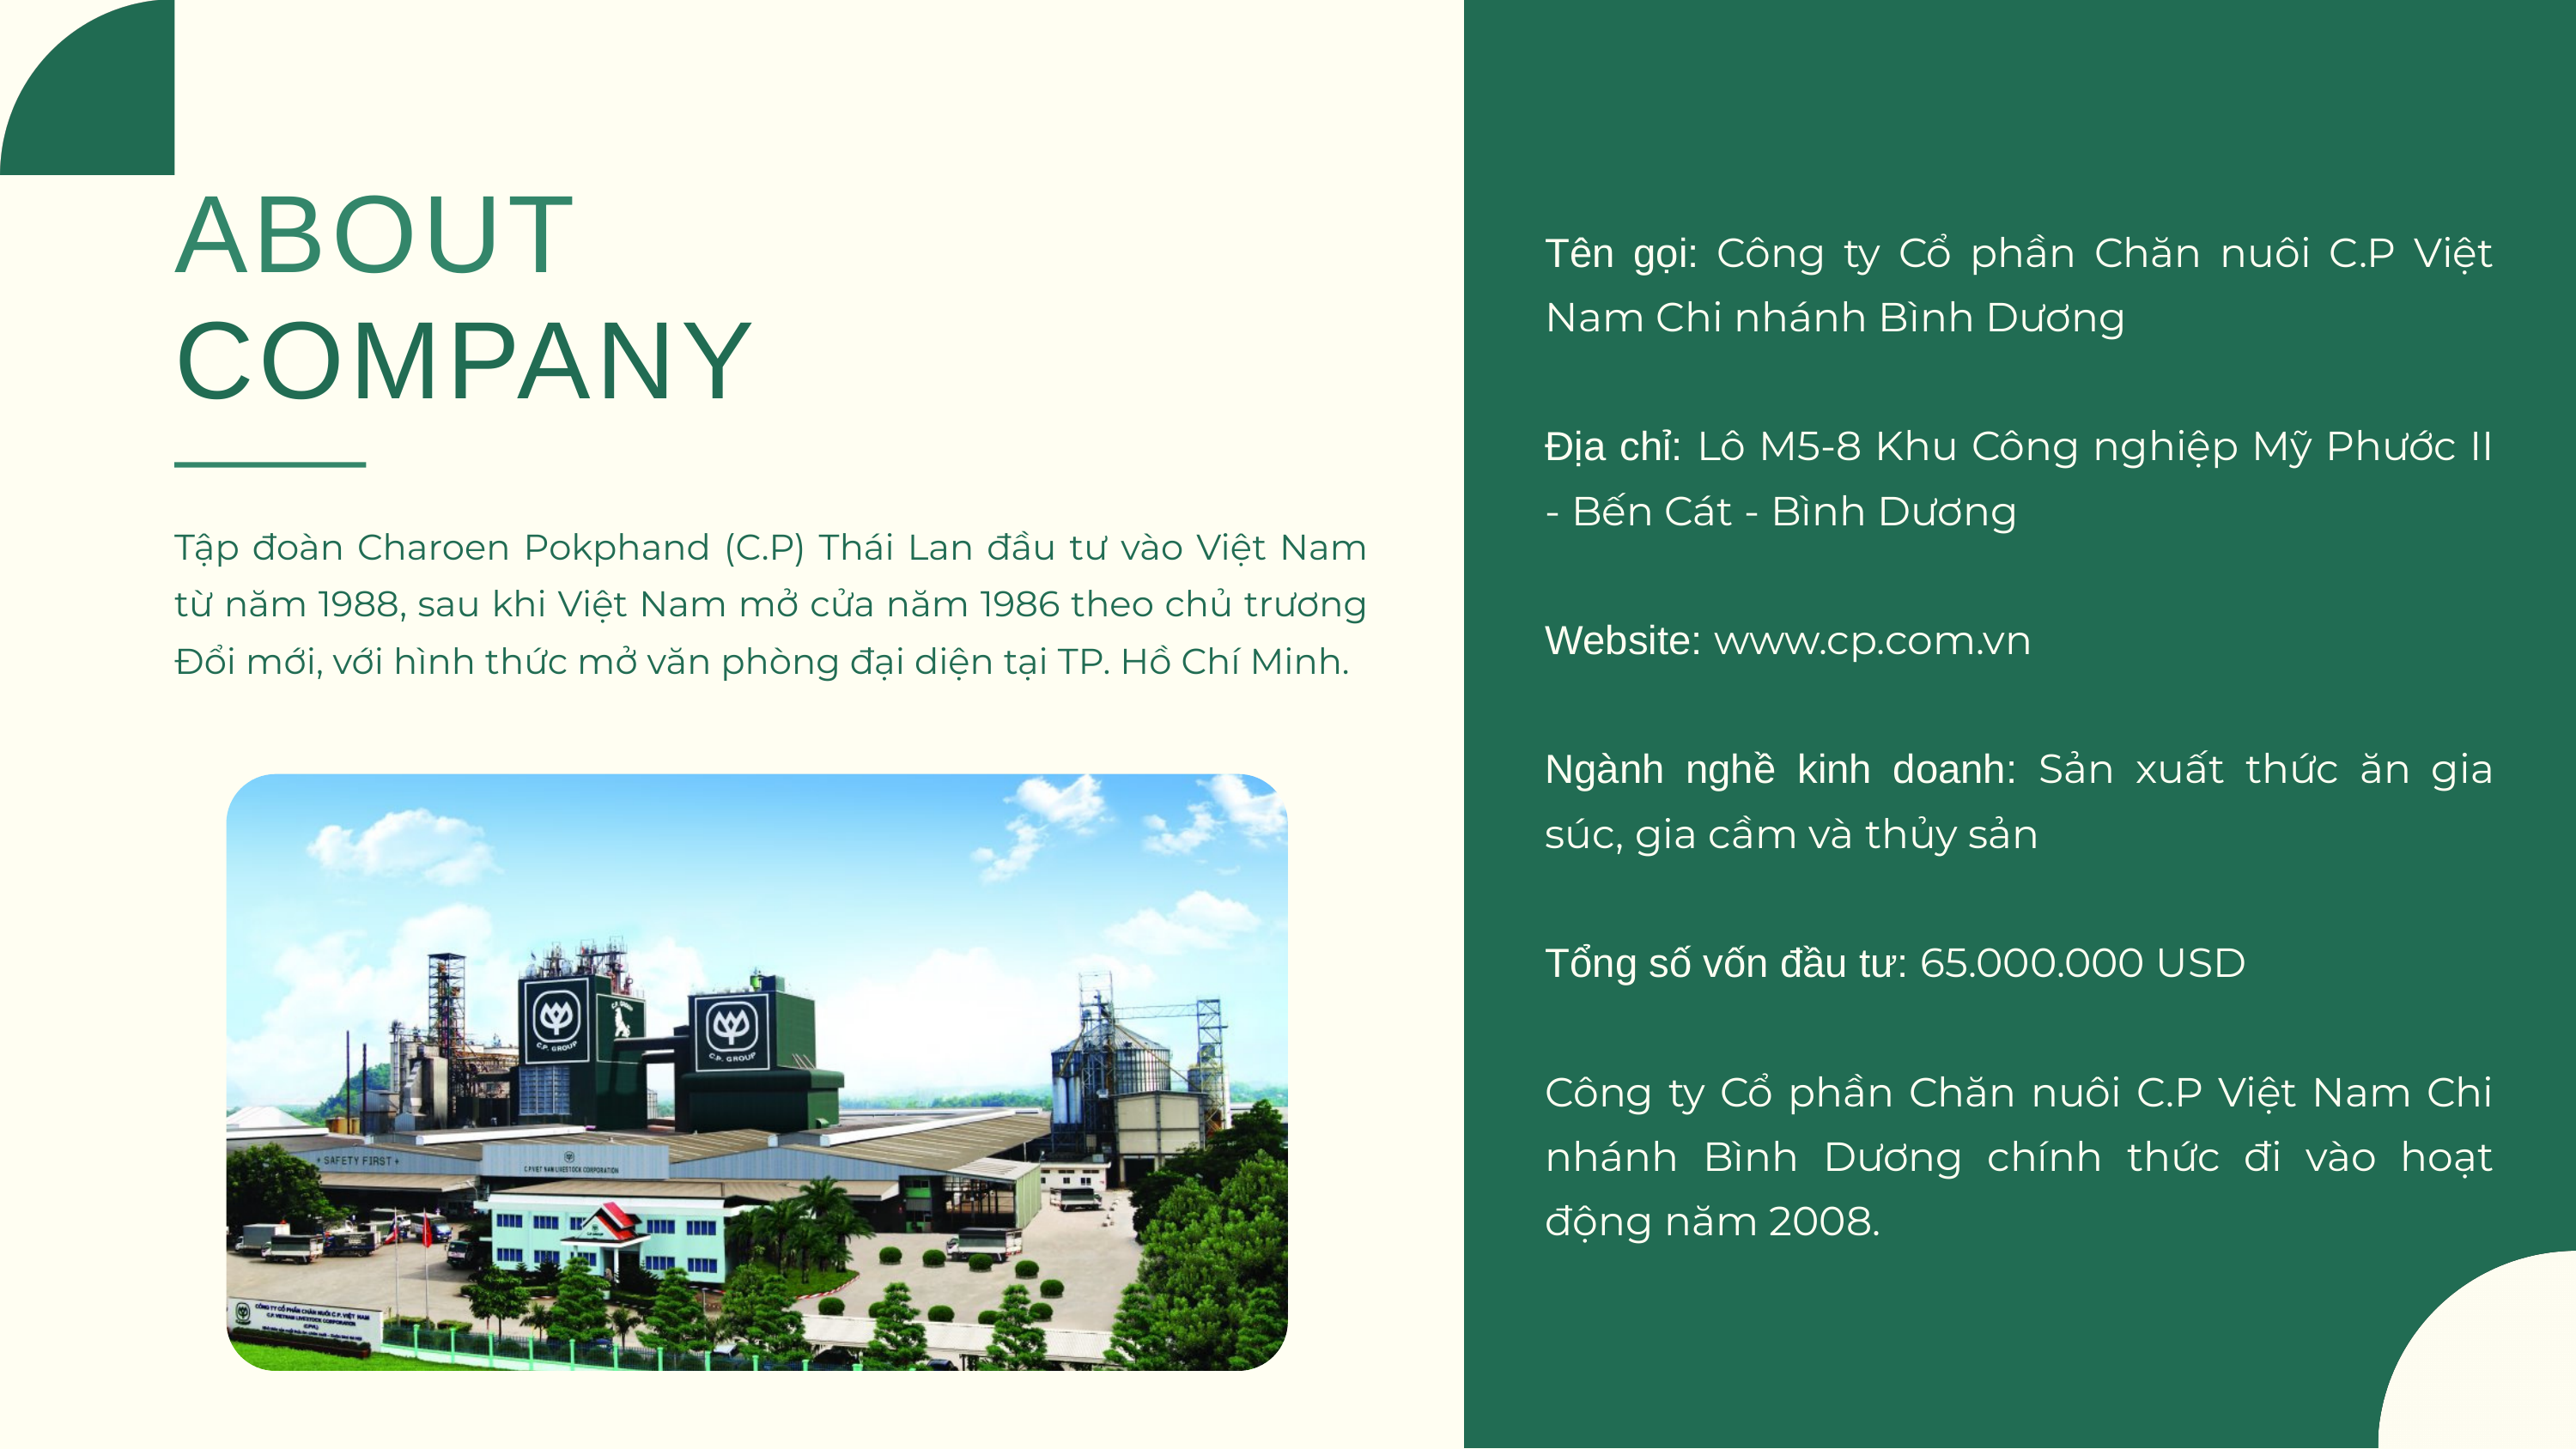

ABOUT
COMPANY
Tên gọi: Công ty Cổ phần Chăn nuôi C.P Việt Nam Chi nhánh Bình Dương

Địa chỉ: Lô M5-8 Khu Công nghiệp Mỹ Phước II - Bến Cát - Bình Dương

Website: www.cp.com.vn

Ngành nghề kinh doanh: Sản xuất thức ăn gia súc, gia cầm và thủy sản

Tổng số vốn đầu tư: 65.000.000 USD

Công ty Cổ phần Chăn nuôi C.P Việt Nam Chi nhánh Bình Dương chính thức đi vào hoạt động năm 2008.

Tập đoàn Charoen Pokphand (C.P) Thái Lan đầu tư vào Việt Nam từ năm 1988, sau khi Việt Nam mở cửa năm 1986 theo chủ trương Đổi mới, với hình thức mở văn phòng đại diện tại TP. Hồ Chí Minh.